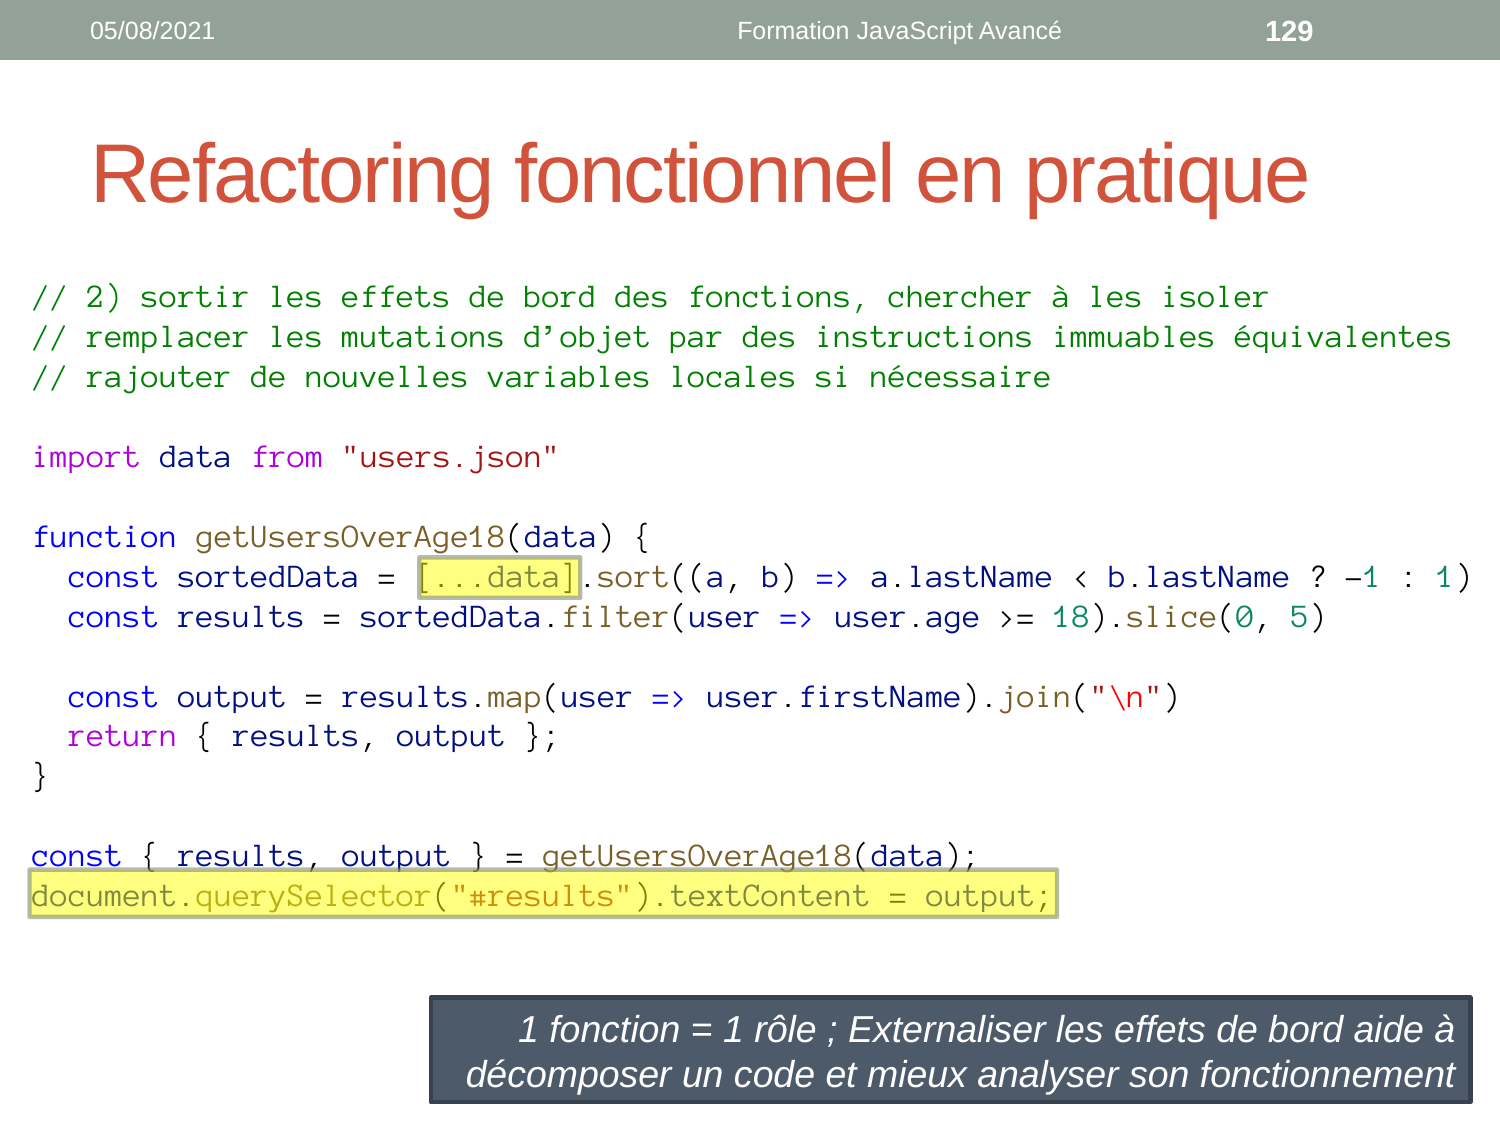

05/08/2021
Formation JavaScript Avancé
129
# Refactoring fonctionnel en pratique
// 2) sortir les effets de bord des fonctions, chercher à les isoler
// remplacer les mutations d’objet par des instructions immuables équivalentes
// rajouter de nouvelles variables locales si nécessaire
import data from "users.json"
function getUsersOverAge18(data) {
  const sortedData = [...data].sort((a, b) => a.lastName < b.lastName ? -1 : 1)
  const results = sortedData.filter(user => user.age >= 18).slice(0, 5)
  const output = results.map(user => user.firstName).join("\n")
  return { results, output };
}
const { results, output } = getUsersOverAge18(data);
document.querySelector("#results").textContent = output;

1 fonction = 1 rôle ; Externaliser les effets de bord aide à décomposer un code et mieux analyser son fonctionnement